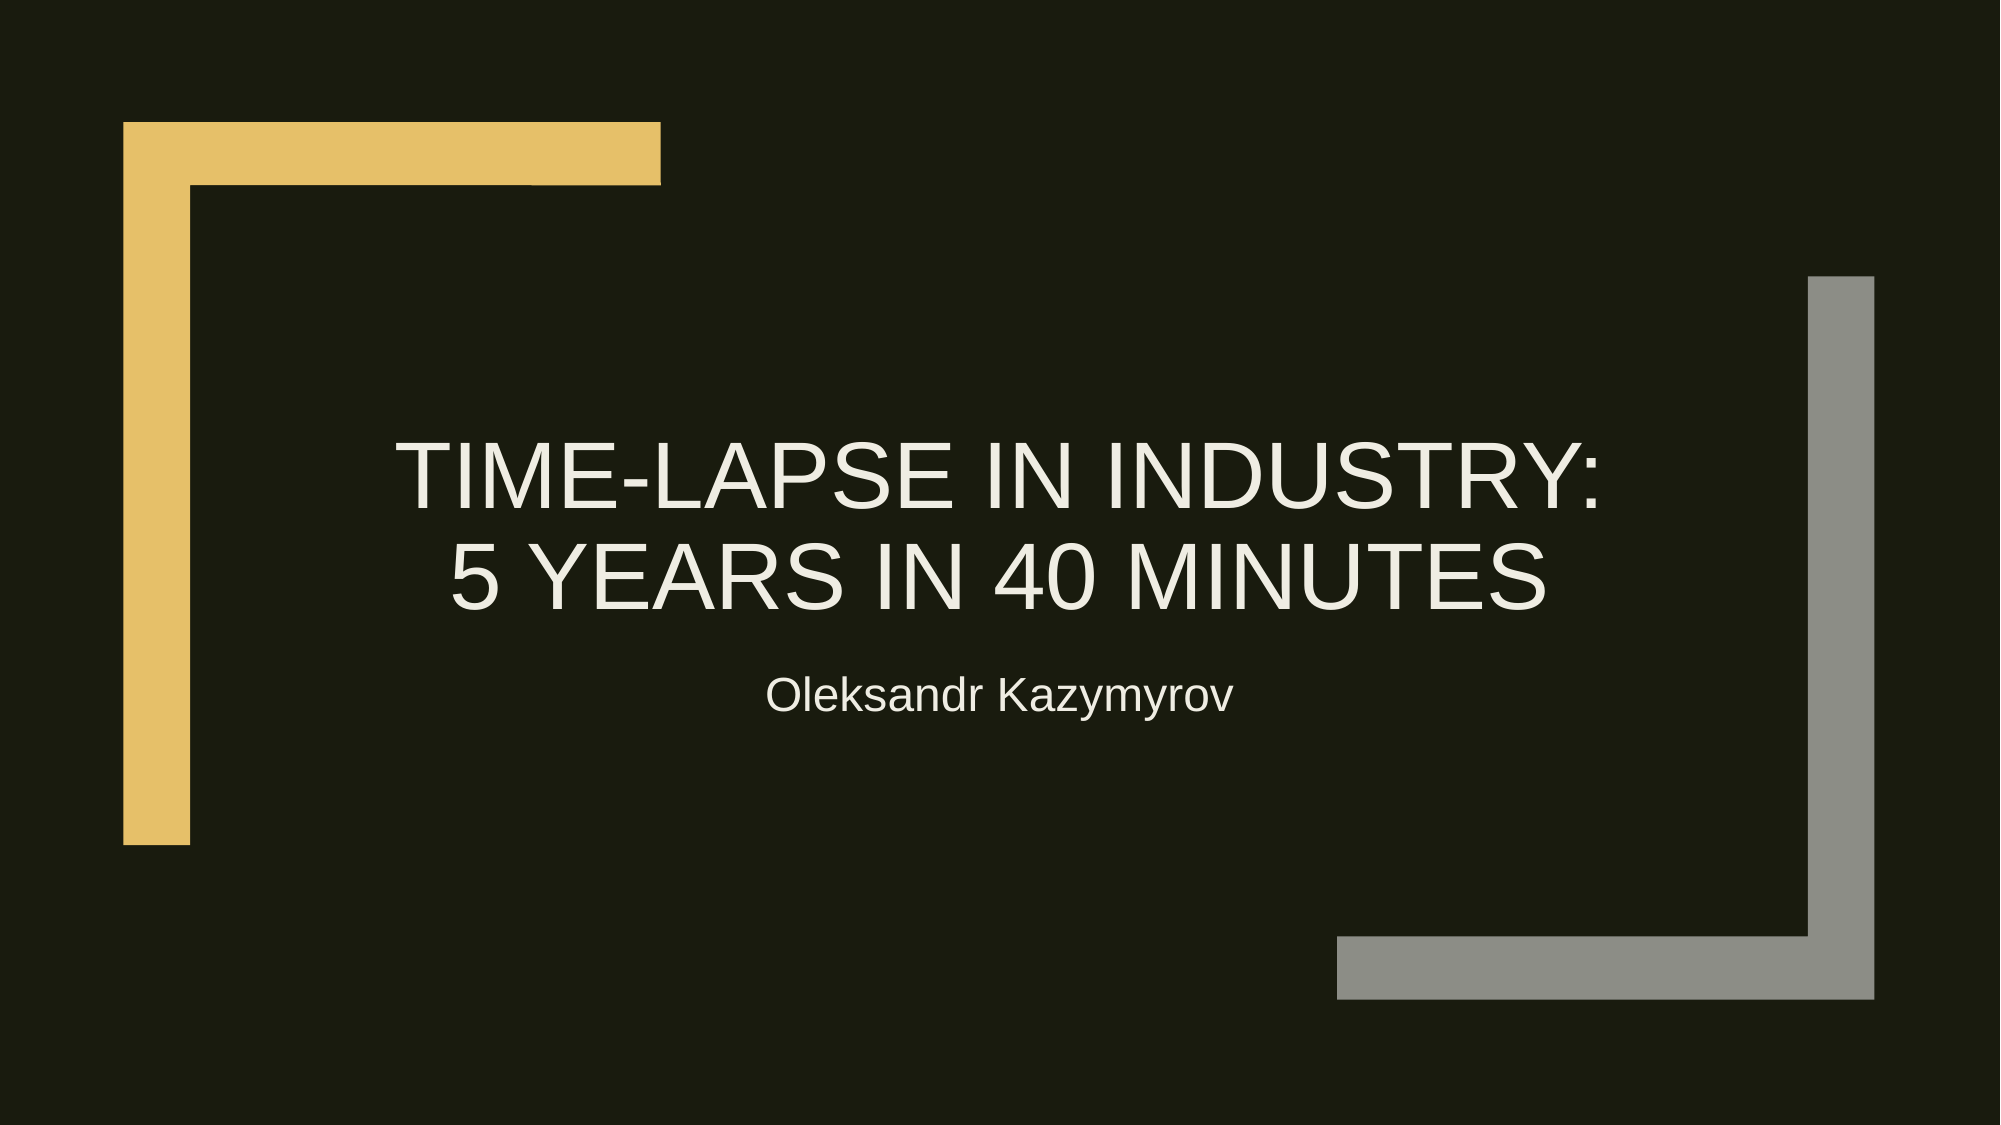

# Time-Lapse in Industry: 5 Years in 40 minutes
Oleksandr Kazymyrov